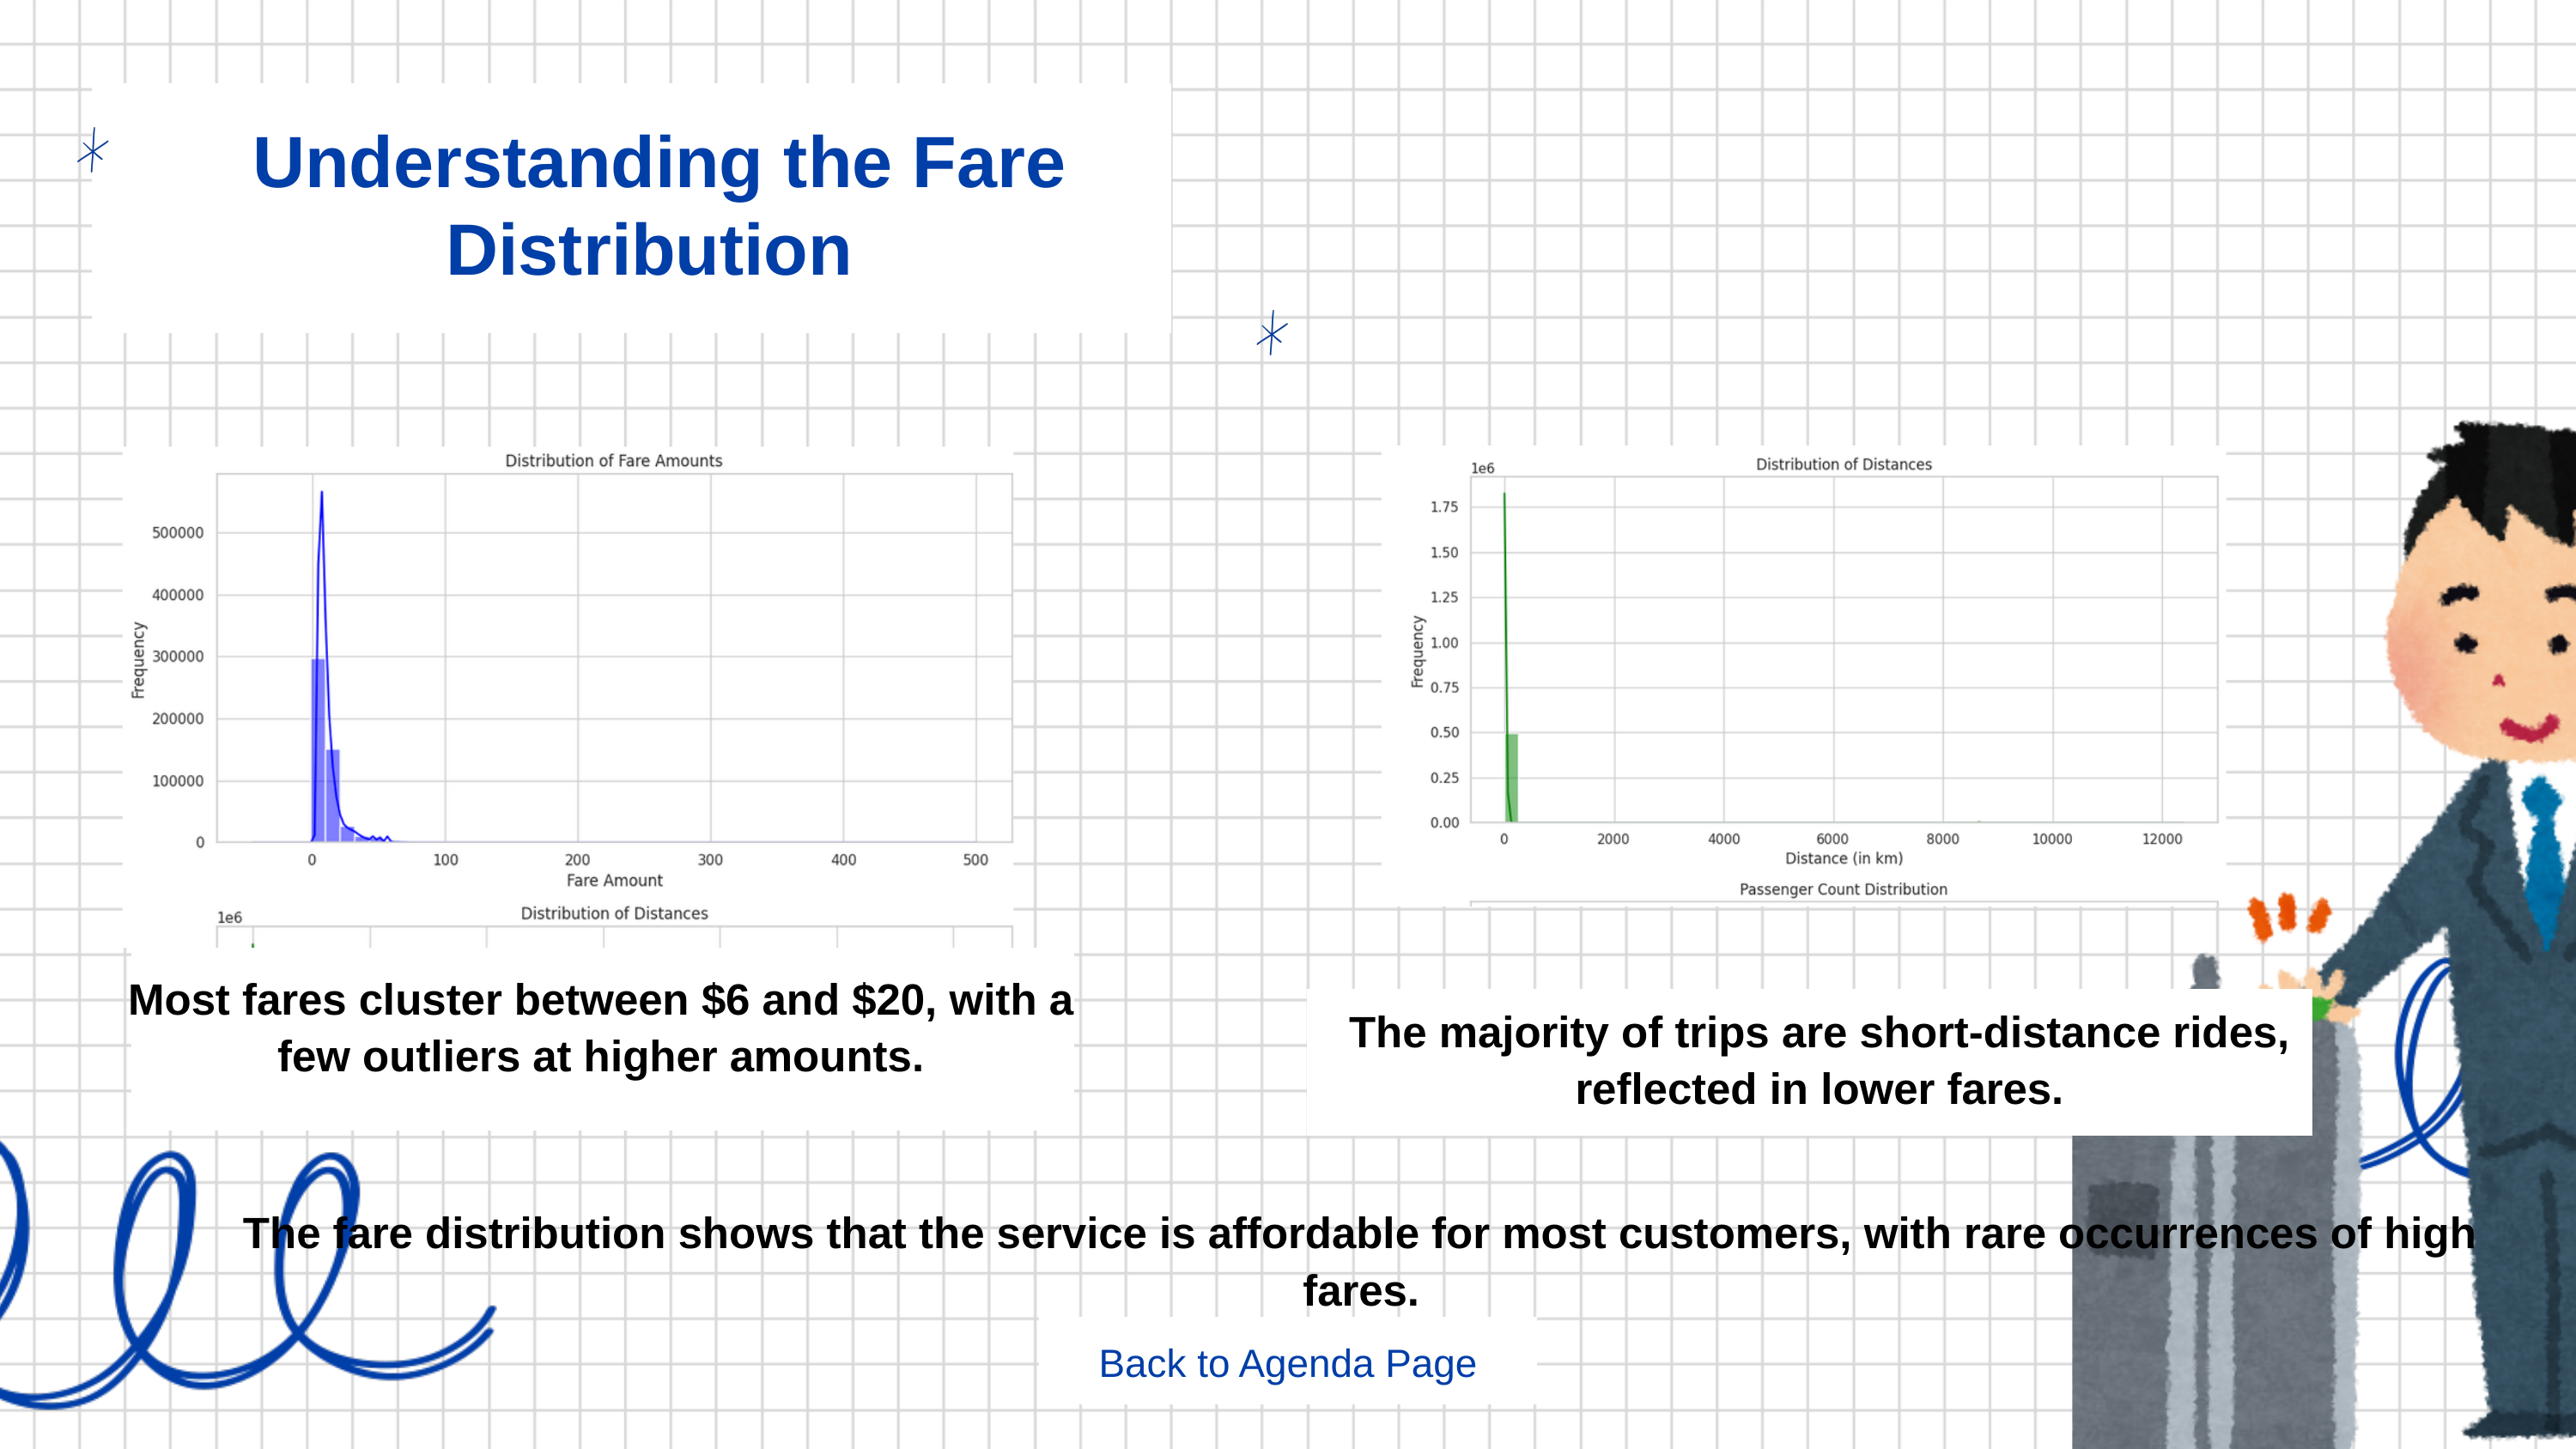

Understanding the Fare Distribution

Most fares cluster between $6 and $20, with a few outliers at higher amounts.

The majority of trips are short-distance rides, reflected in lower fares.

The fare distribution shows that the service is affordable for most customers, with rare occurrences of high fares.

Back to Agenda Page